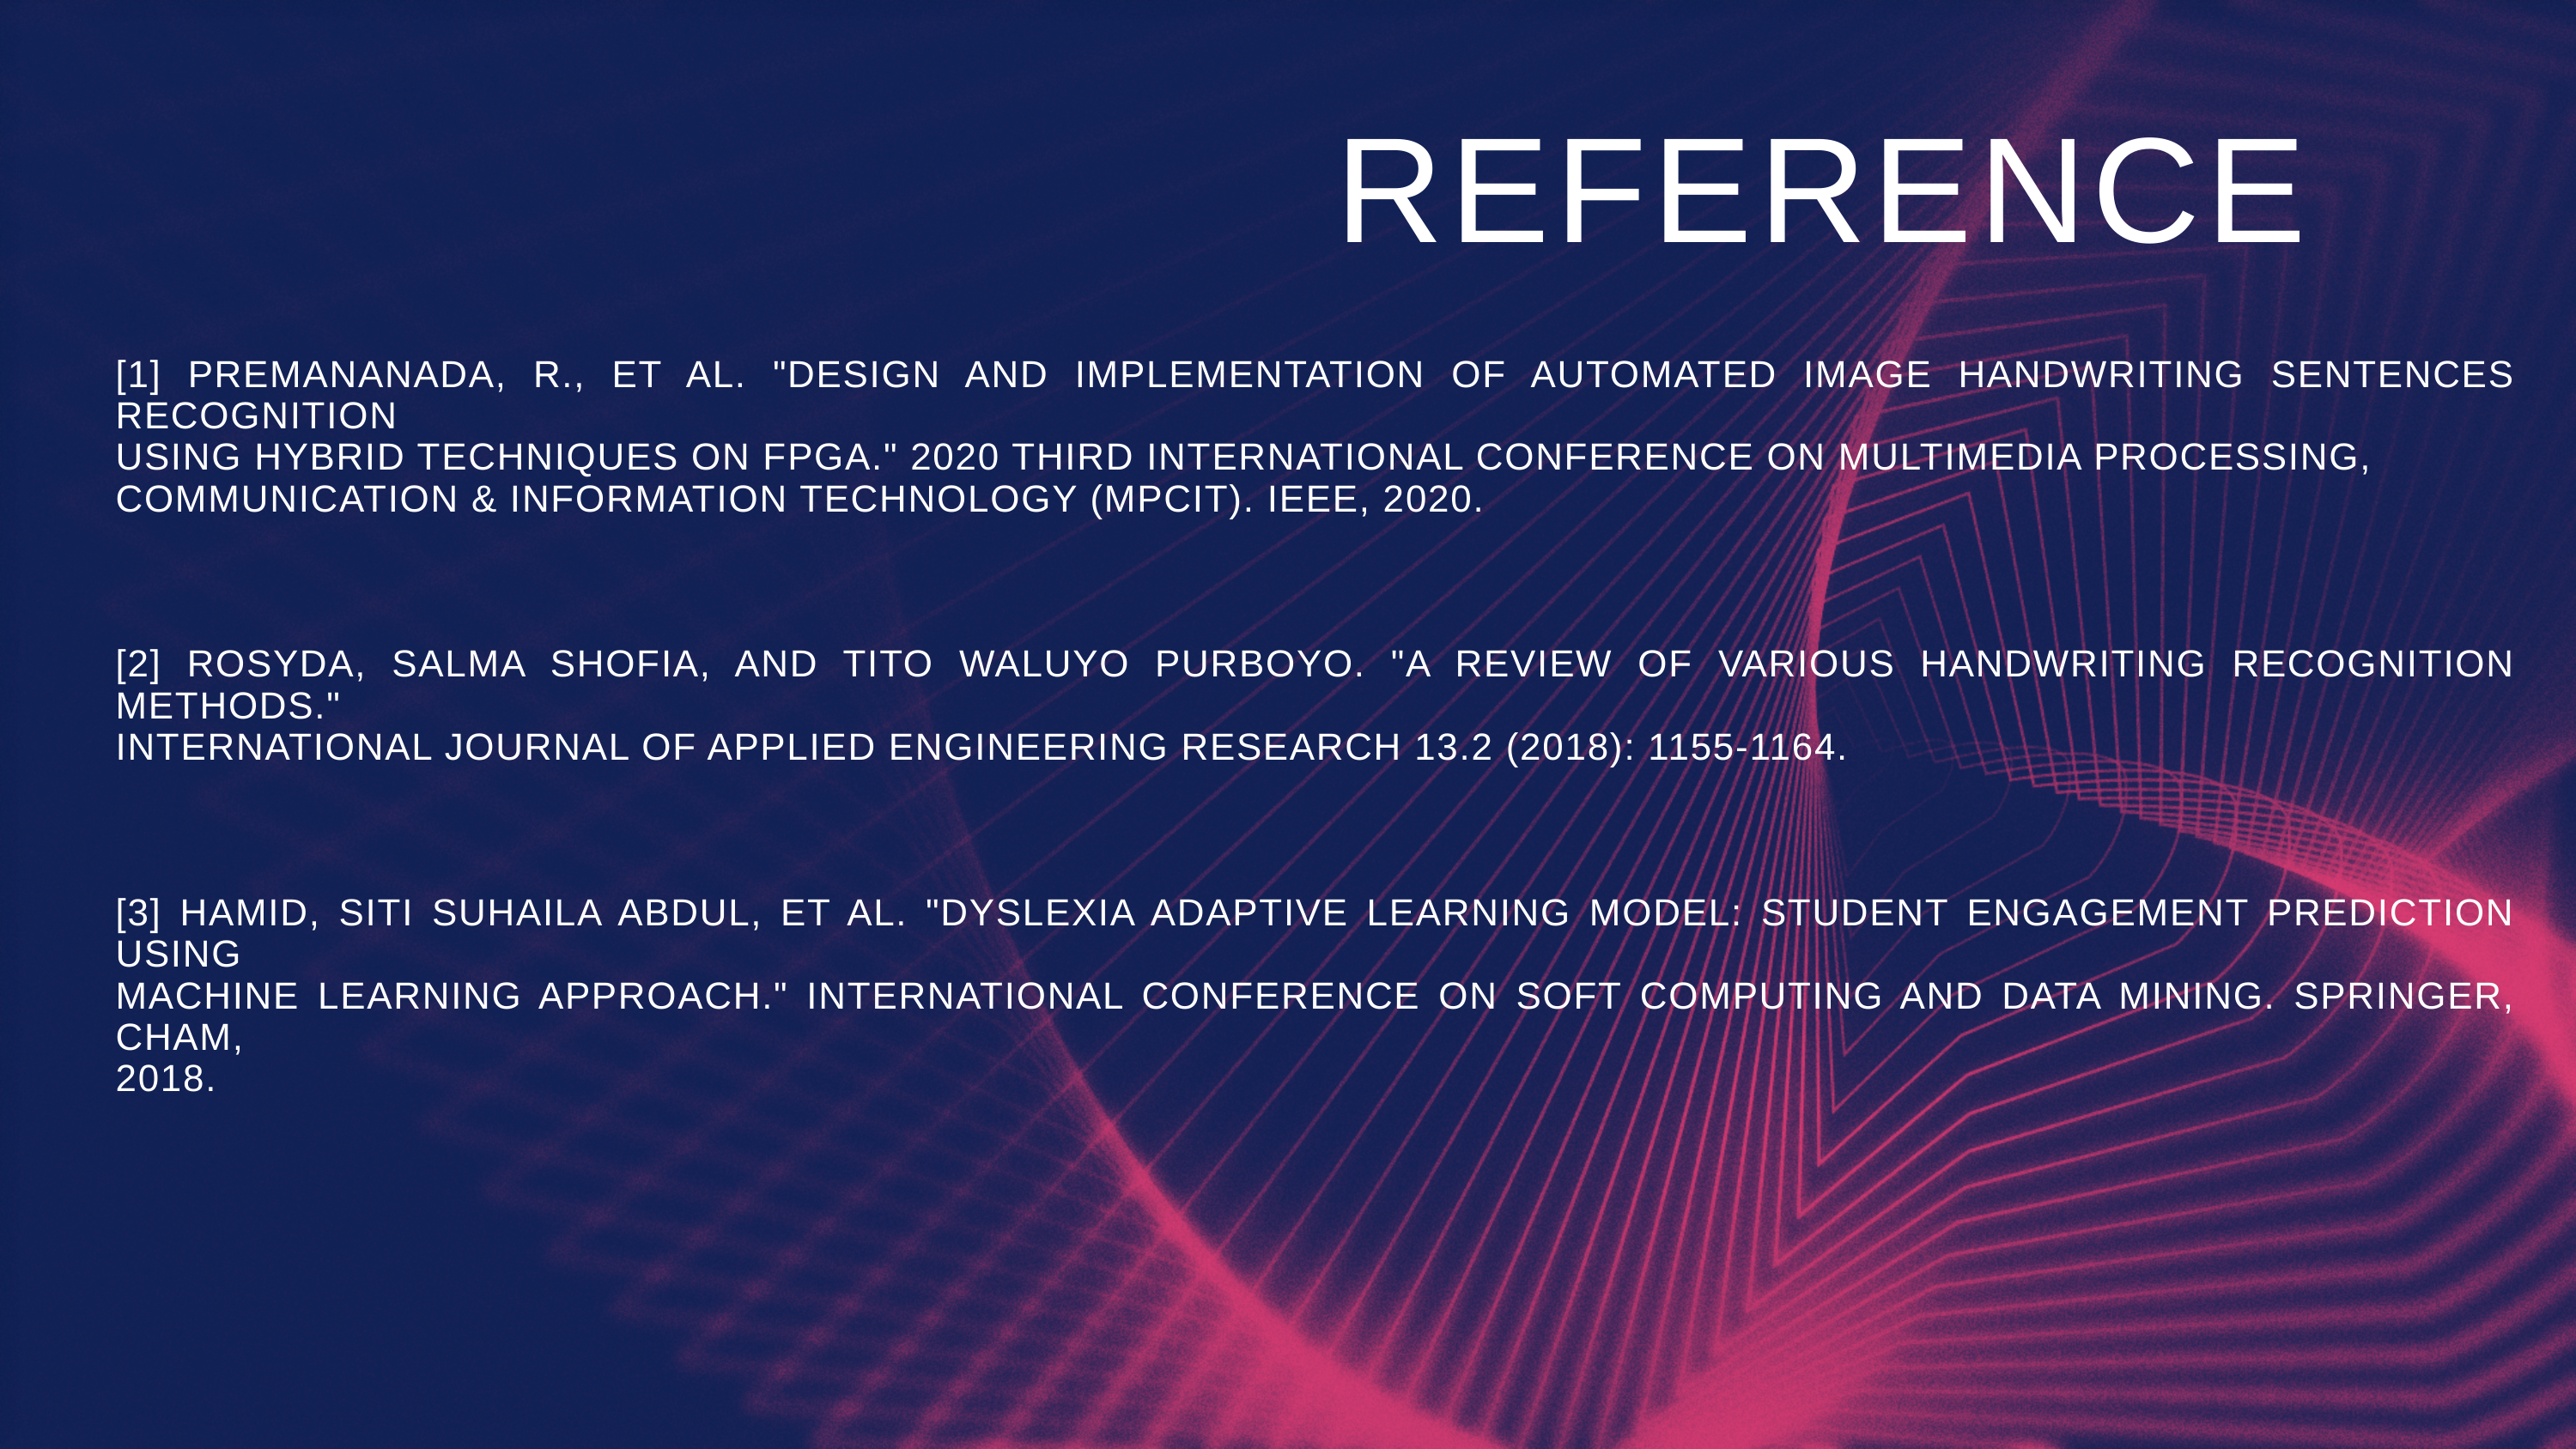

REFERENCE
[1] PREMANANADA, R., ET AL. "DESIGN AND IMPLEMENTATION OF AUTOMATED IMAGE HANDWRITING SENTENCES RECOGNITION
USING HYBRID TECHNIQUES ON FPGA." 2020 THIRD INTERNATIONAL CONFERENCE ON MULTIMEDIA PROCESSING,
COMMUNICATION & INFORMATION TECHNOLOGY (MPCIT). IEEE, 2020.

[2] ROSYDA, SALMA SHOFIA, AND TITO WALUYO PURBOYO. "A REVIEW OF VARIOUS HANDWRITING RECOGNITION METHODS."
INTERNATIONAL JOURNAL OF APPLIED ENGINEERING RESEARCH 13.2 (2018): 1155-1164.

[3] HAMID, SITI SUHAILA ABDUL, ET AL. "DYSLEXIA ADAPTIVE LEARNING MODEL: STUDENT ENGAGEMENT PREDICTION USING
MACHINE LEARNING APPROACH." INTERNATIONAL CONFERENCE ON SOFT COMPUTING AND DATA MINING. SPRINGER, CHAM,
2018.